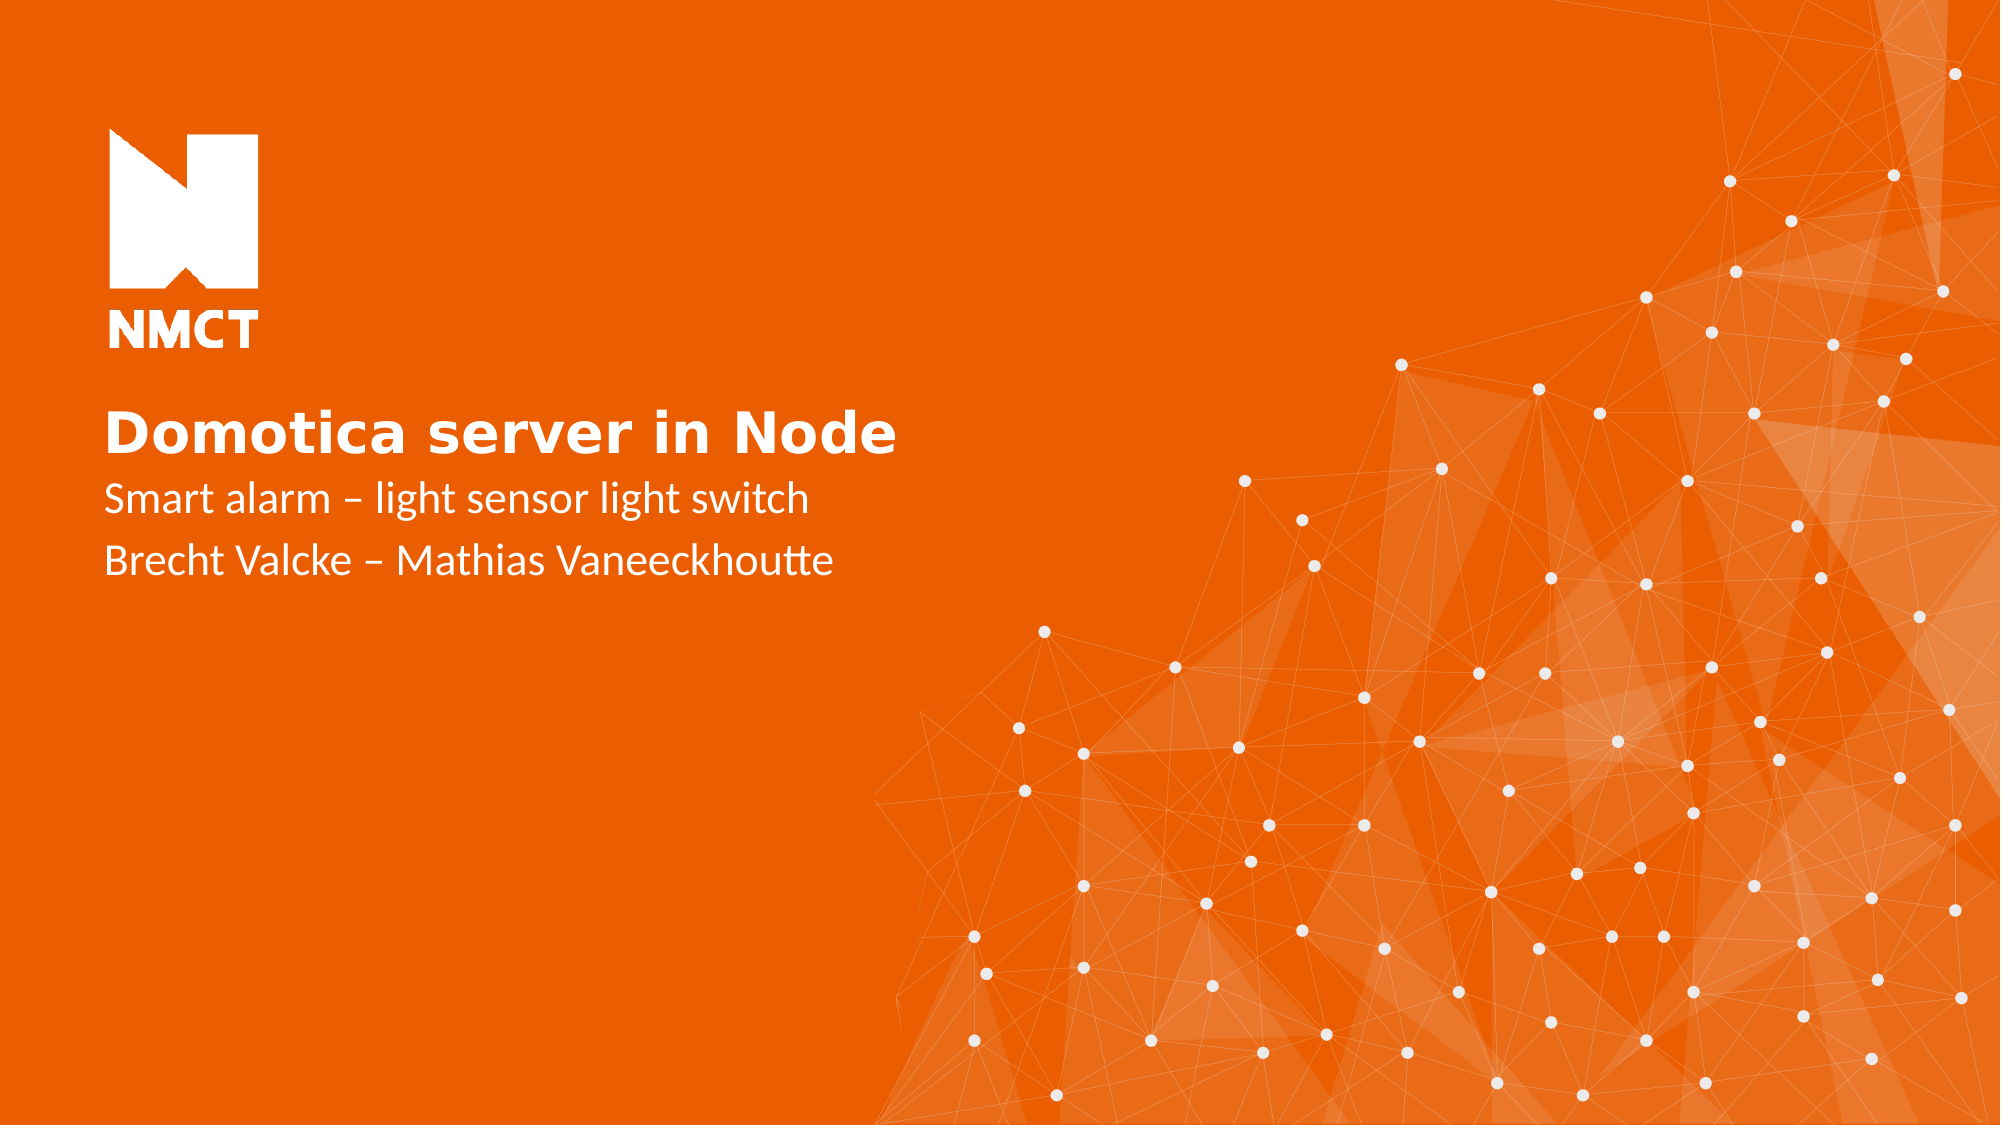

# Domotica server in Node
Smart alarm – light sensor light switch
Brecht Valcke – Mathias Vaneeckhoutte